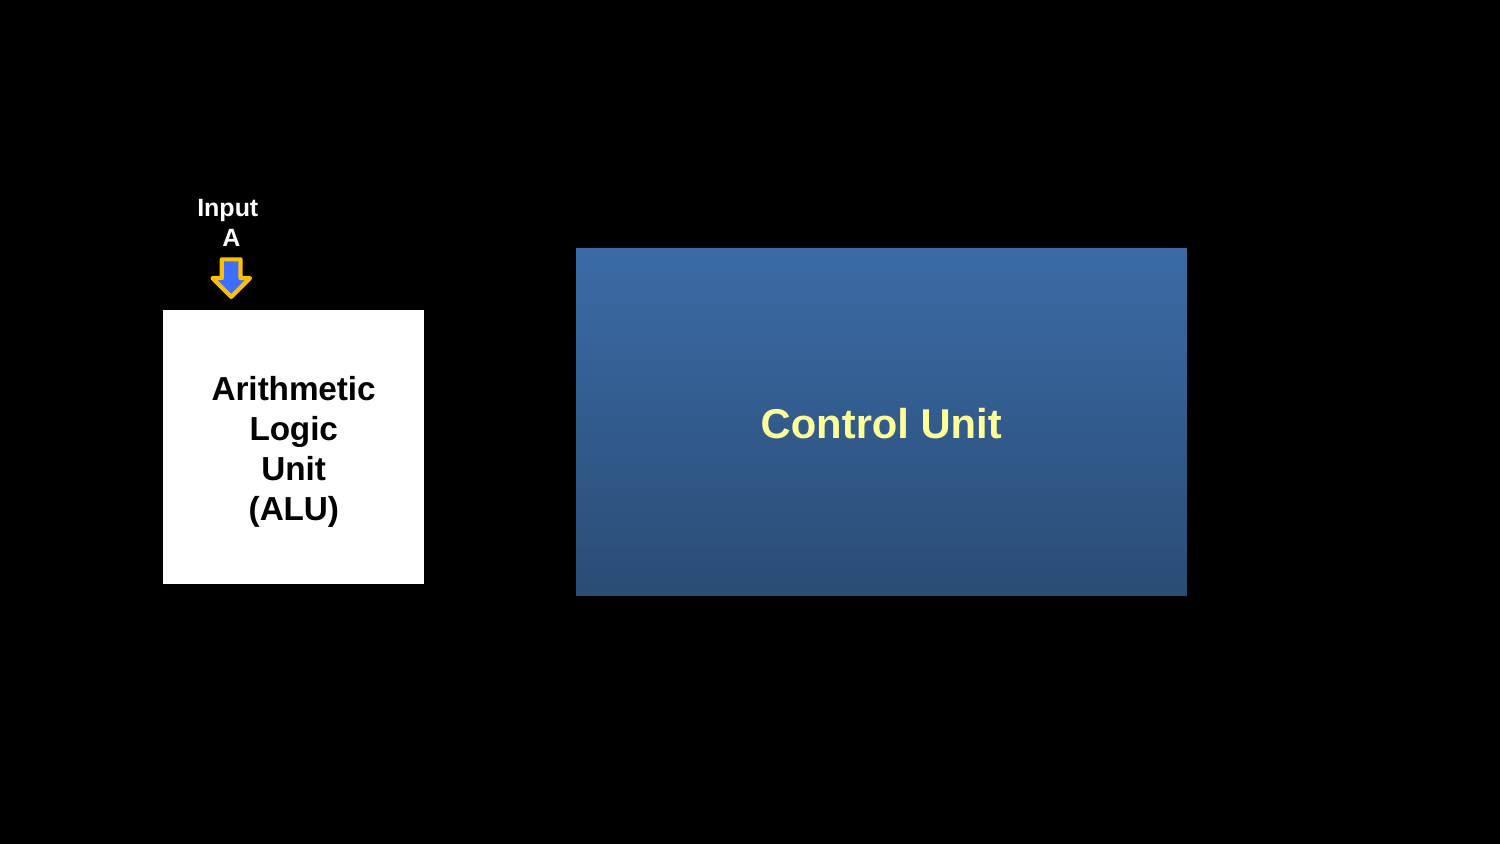

Input
A
Control Unit

Arithmetic
Logic
Unit
(ALU)